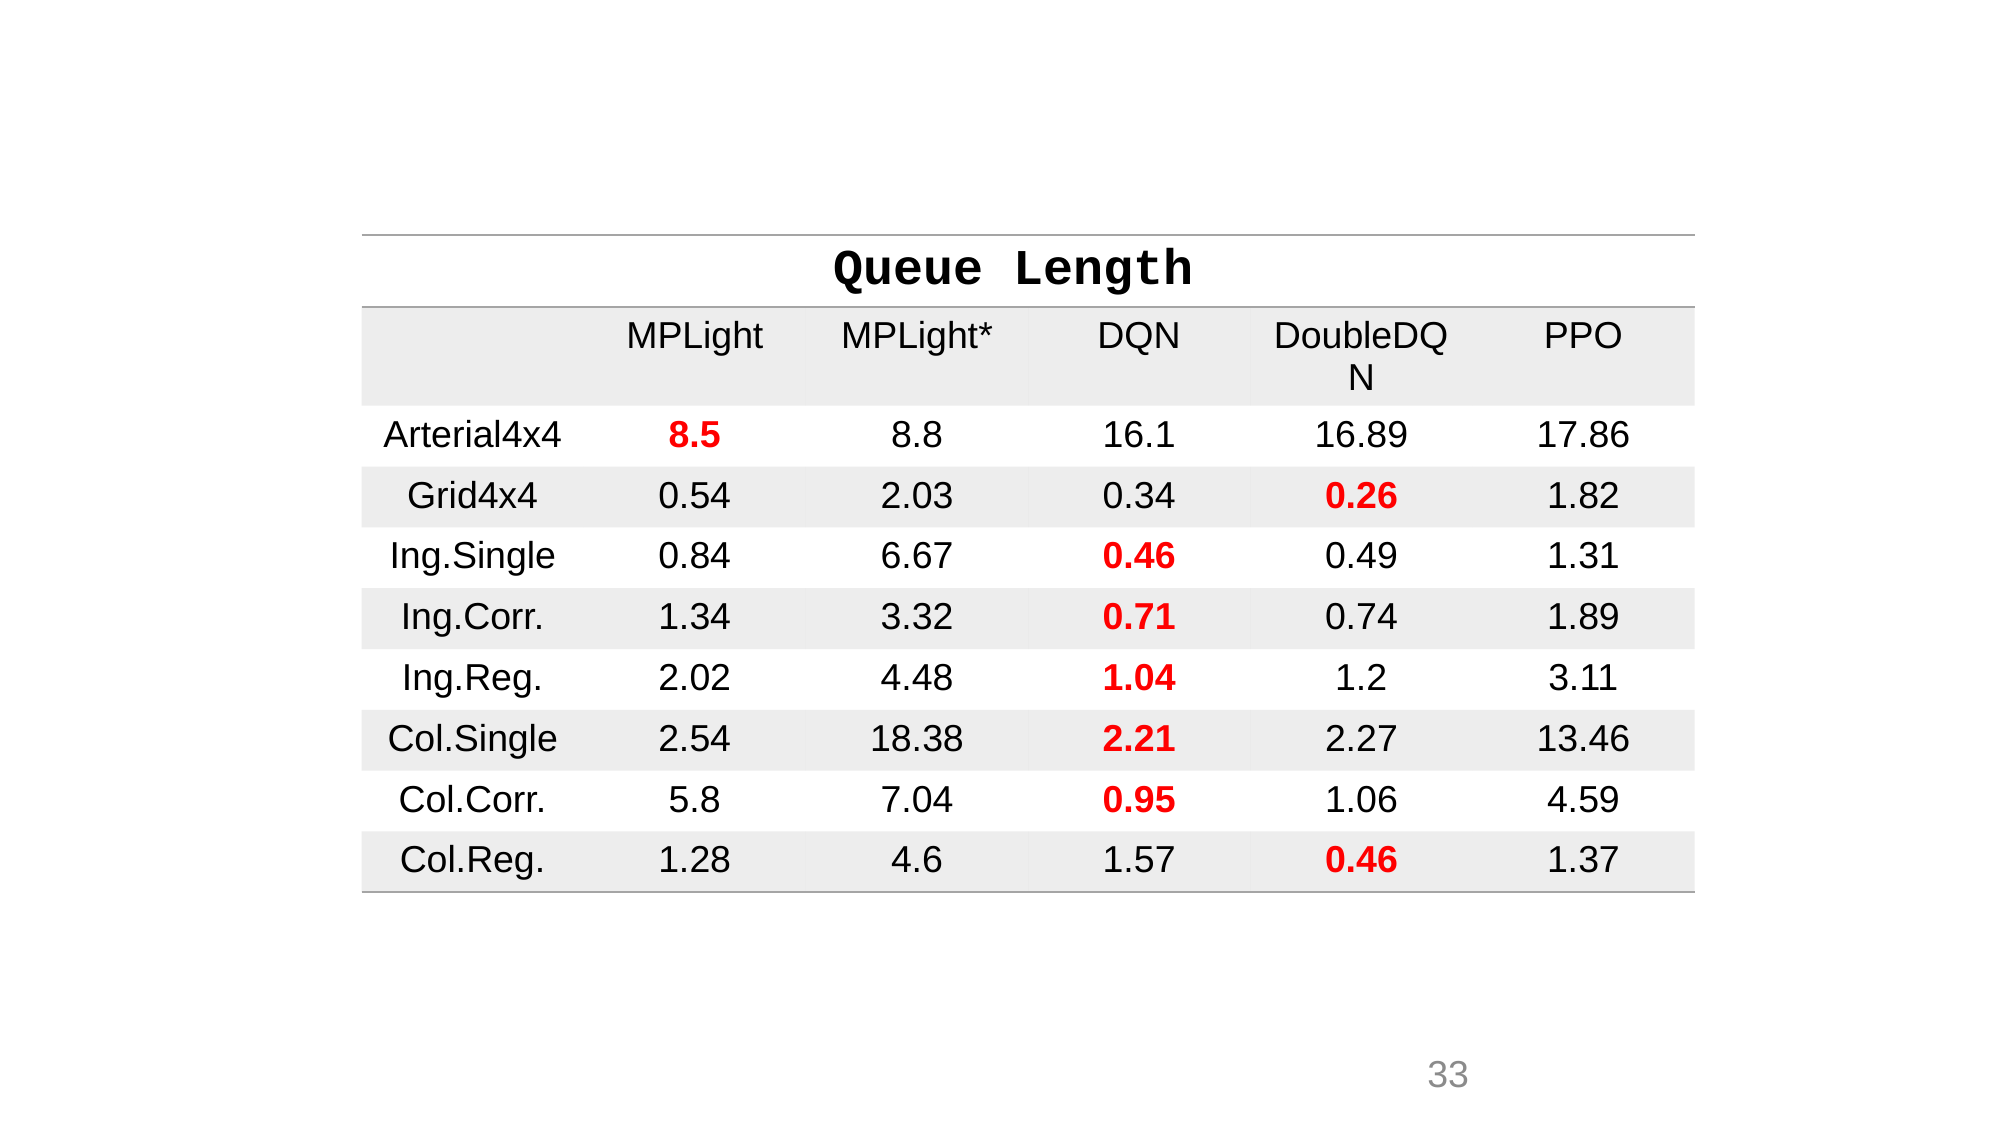

| Queue Length |  | Queue Length |  |  |  |
| --- | --- | --- | --- | --- | --- |
|  | MPLight | MPLight\* | DQN | DoubleDQN | PPO |
| Arterial4x4 | 8.5 | 8.8 | 16.1 | 16.89 | 17.86 |
| Grid4x4 | 0.54 | 2.03 | 0.34 | 0.26 | 1.82 |
| Ing.Single | 0.84 | 6.67 | 0.46 | 0.49 | 1.31 |
| Ing.Corr. | 1.34 | 3.32 | 0.71 | 0.74 | 1.89 |
| Ing.Reg. | 2.02 | 4.48 | 1.04 | 1.2 | 3.11 |
| Col.Single | 2.54 | 18.38 | 2.21 | 2.27 | 13.46 |
| Col.Corr. | 5.8 | 7.04 | 0.95 | 1.06 | 4.59 |
| Col.Reg. | 1.28 | 4.6 | 1.57 | 0.46 | 1.37 |
33